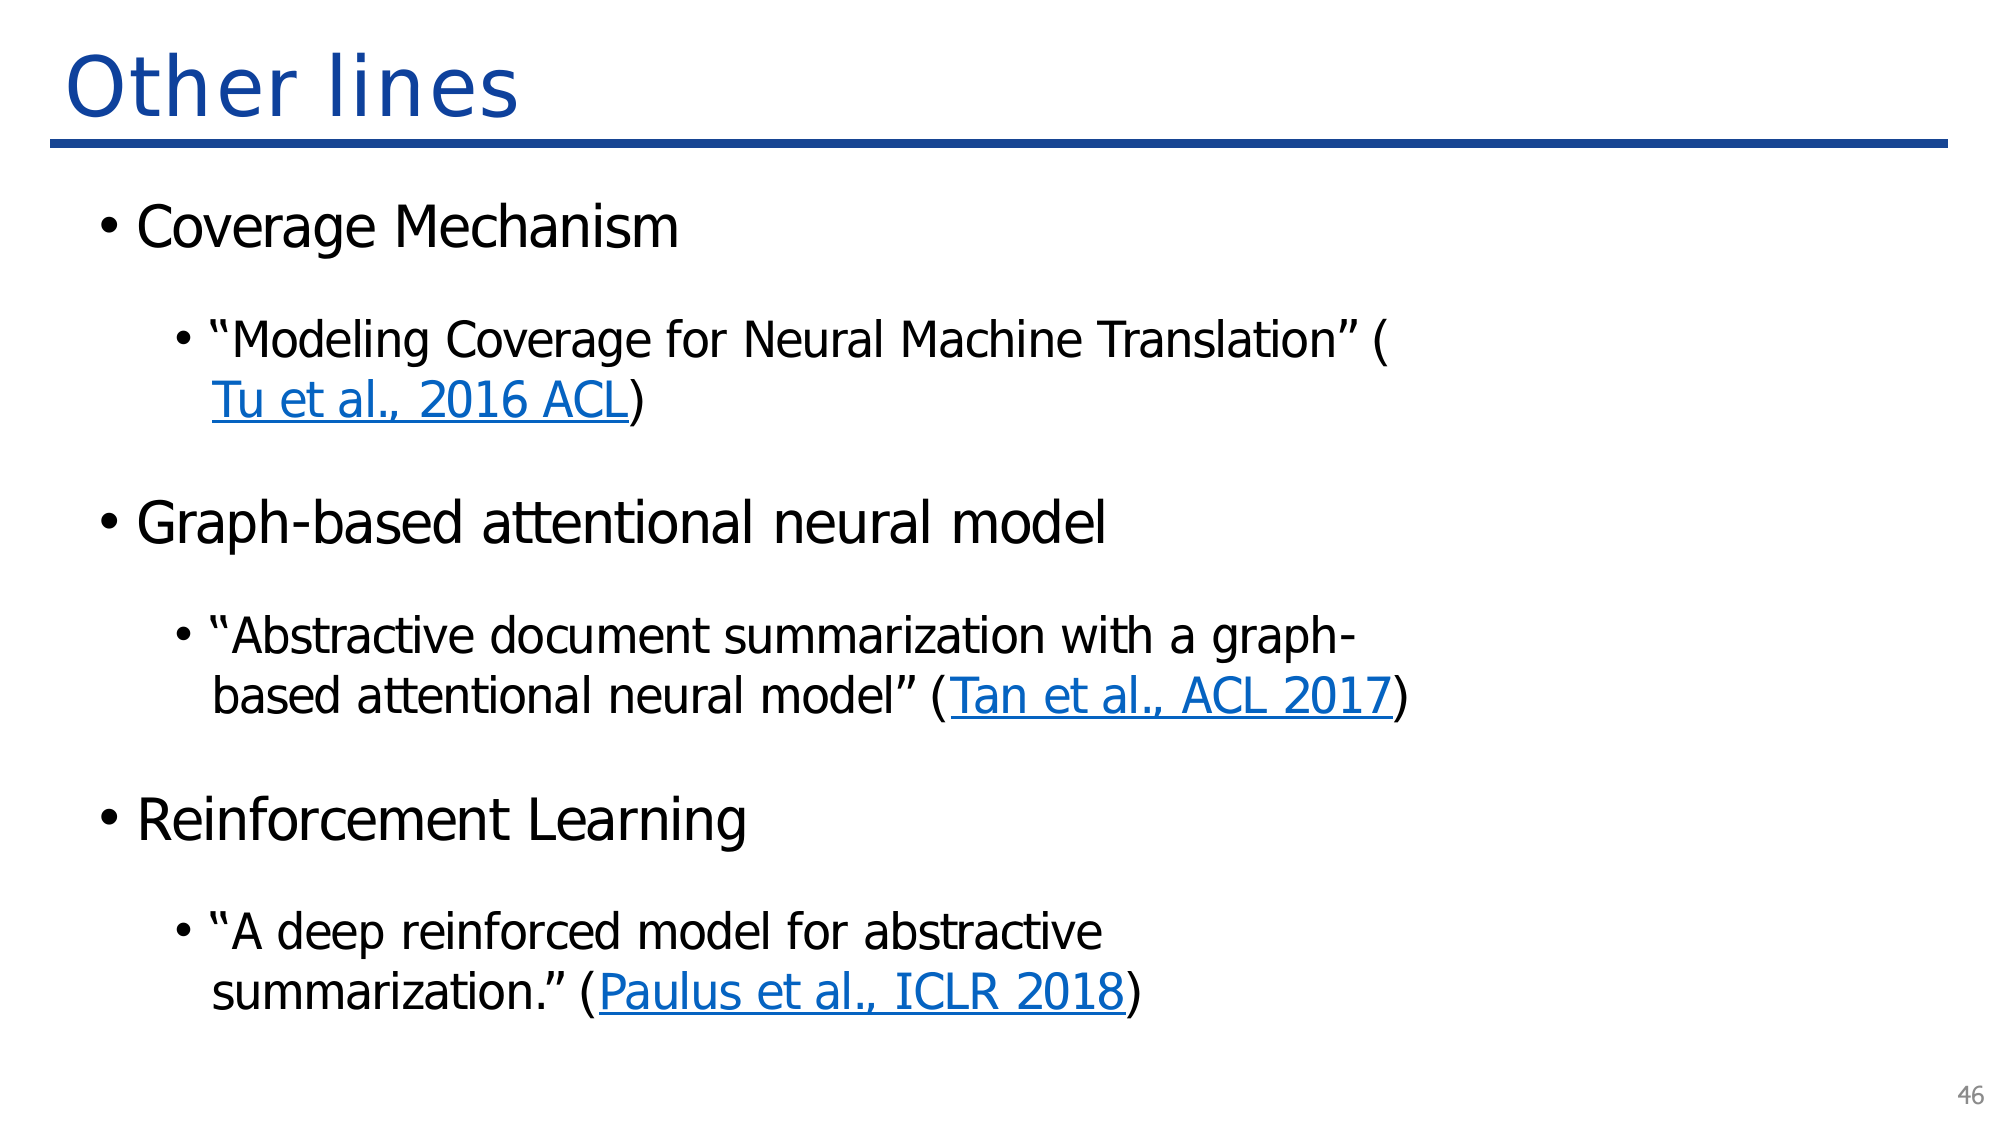

# Other lines
Coverage Mechanism
“Modeling Coverage for Neural Machine Translation” (Tu et al., 2016 ACL)
Graph-based attentional neural model
“Abstractive document summarization with a graph-based attentional neural model” (Tan et al., ACL 2017)
Reinforcement Learning
“A deep reinforced model for abstractive summarization.” (Paulus et al., ICLR 2018)
46